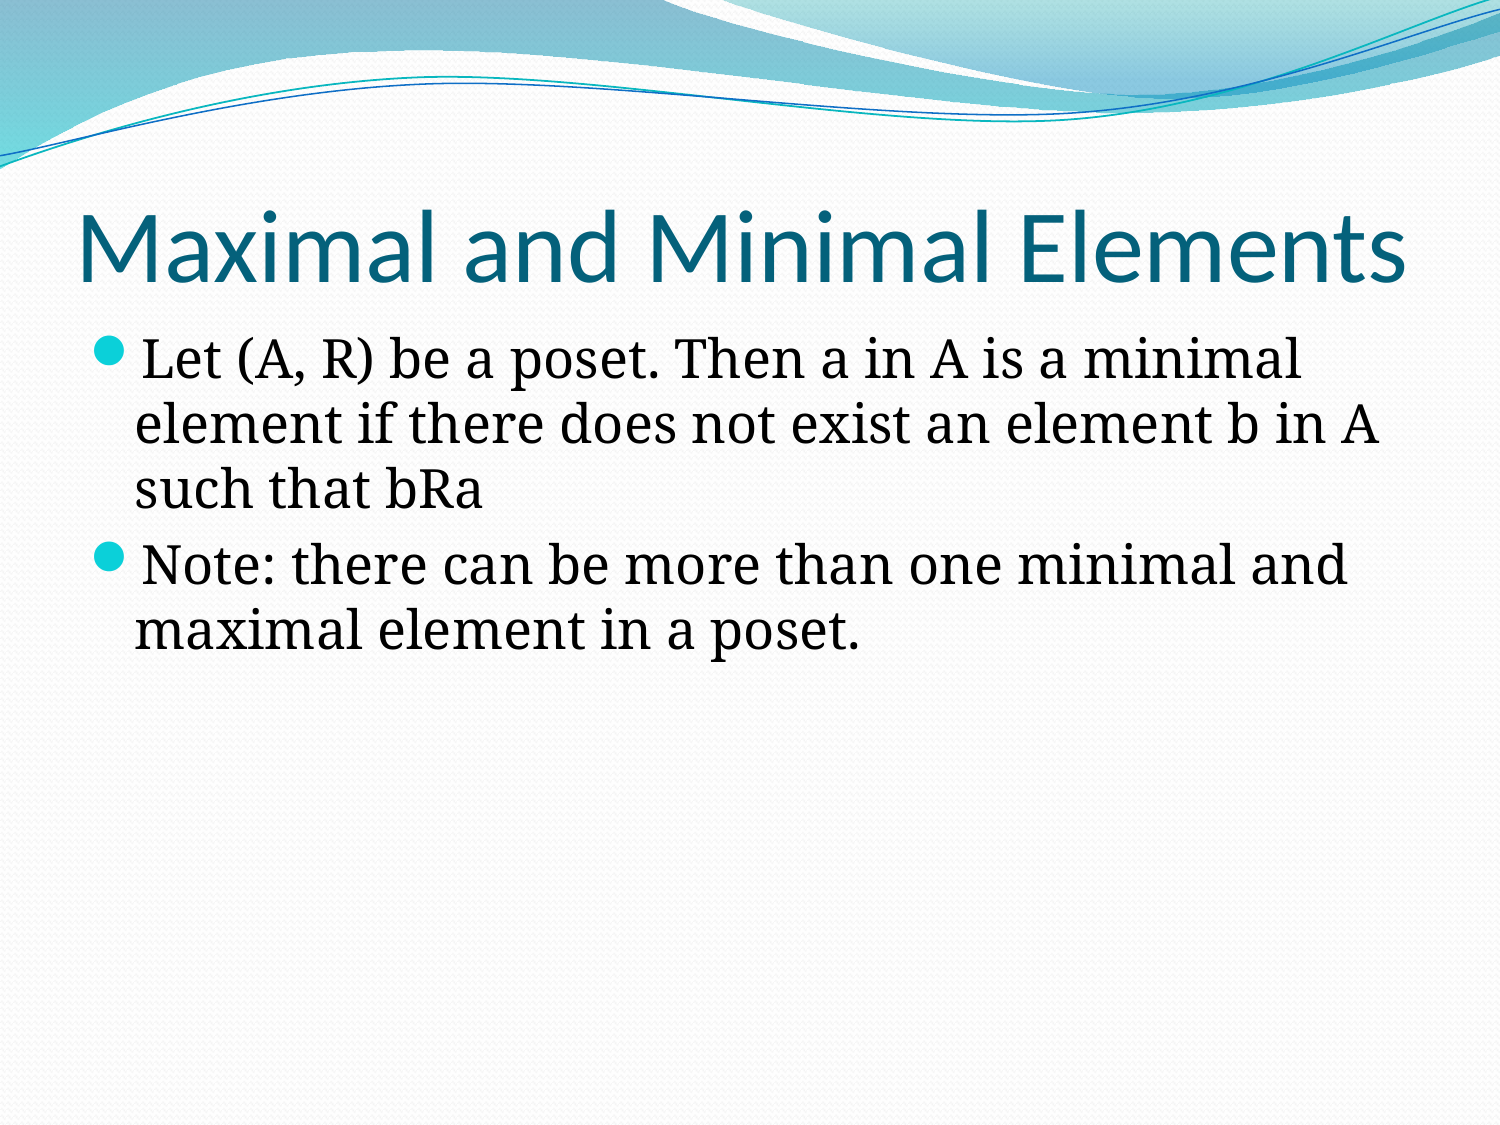

# Maximal and Minimal Elements
Let (A, R) be a poset. Then a in A is a minimal element if there does not exist an element b in A such that bRa
Note: there can be more than one minimal and maximal element in a poset.